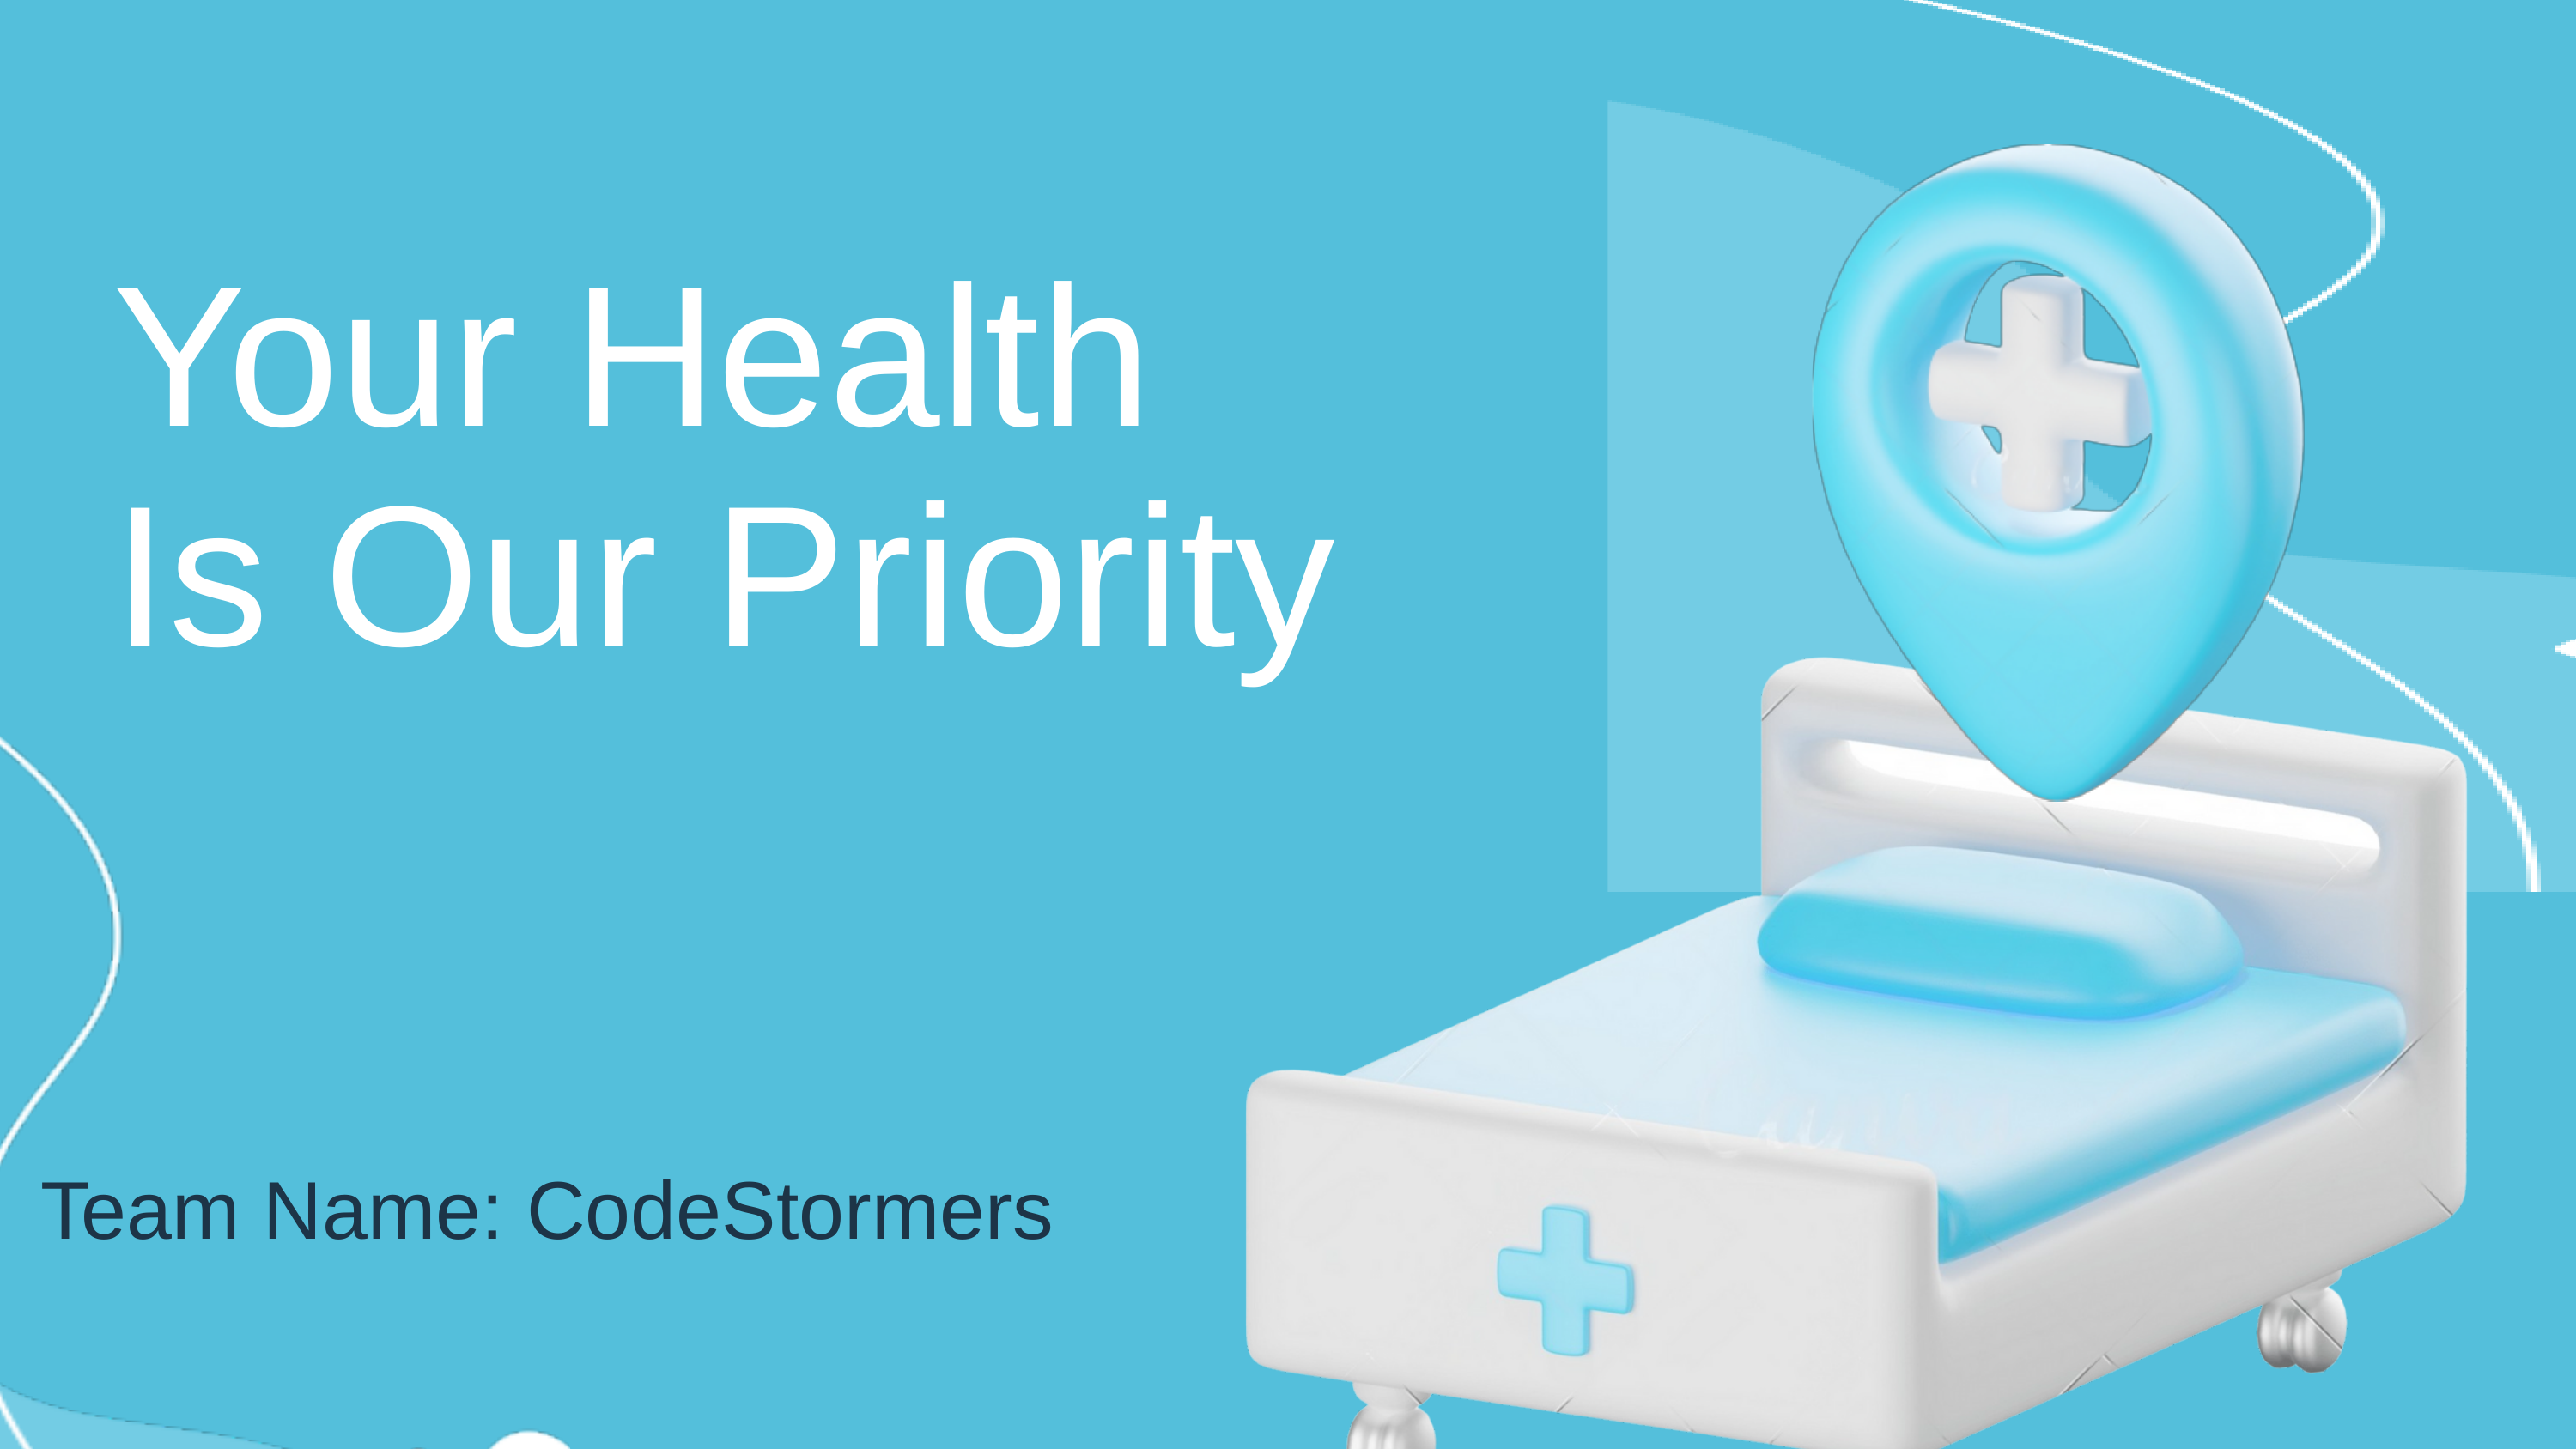

Your Health
Is Our Priority

Team Name: CodeStormers